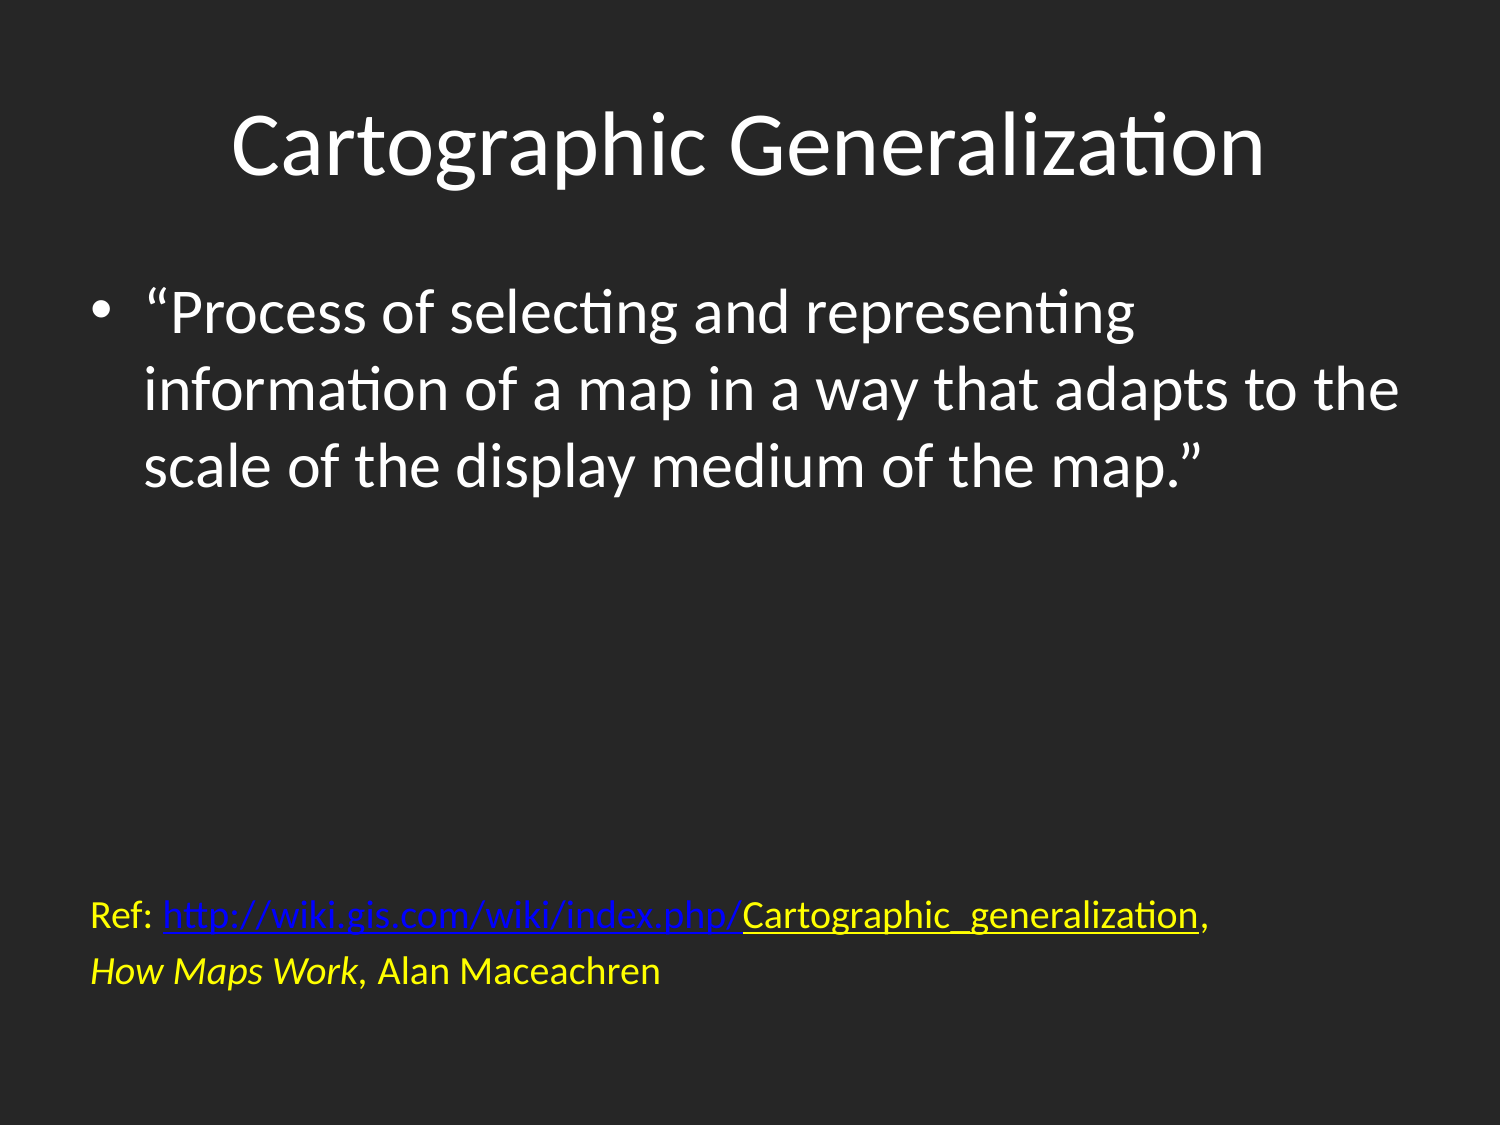

# Cartographic Generalization
“Process of selecting and representing information of a map in a way that adapts to the scale of the display medium of the map.”

Ref: http://wiki.gis.com/wiki/index.php/Cartographic_generalization,
How Maps Work, Alan Maceachren